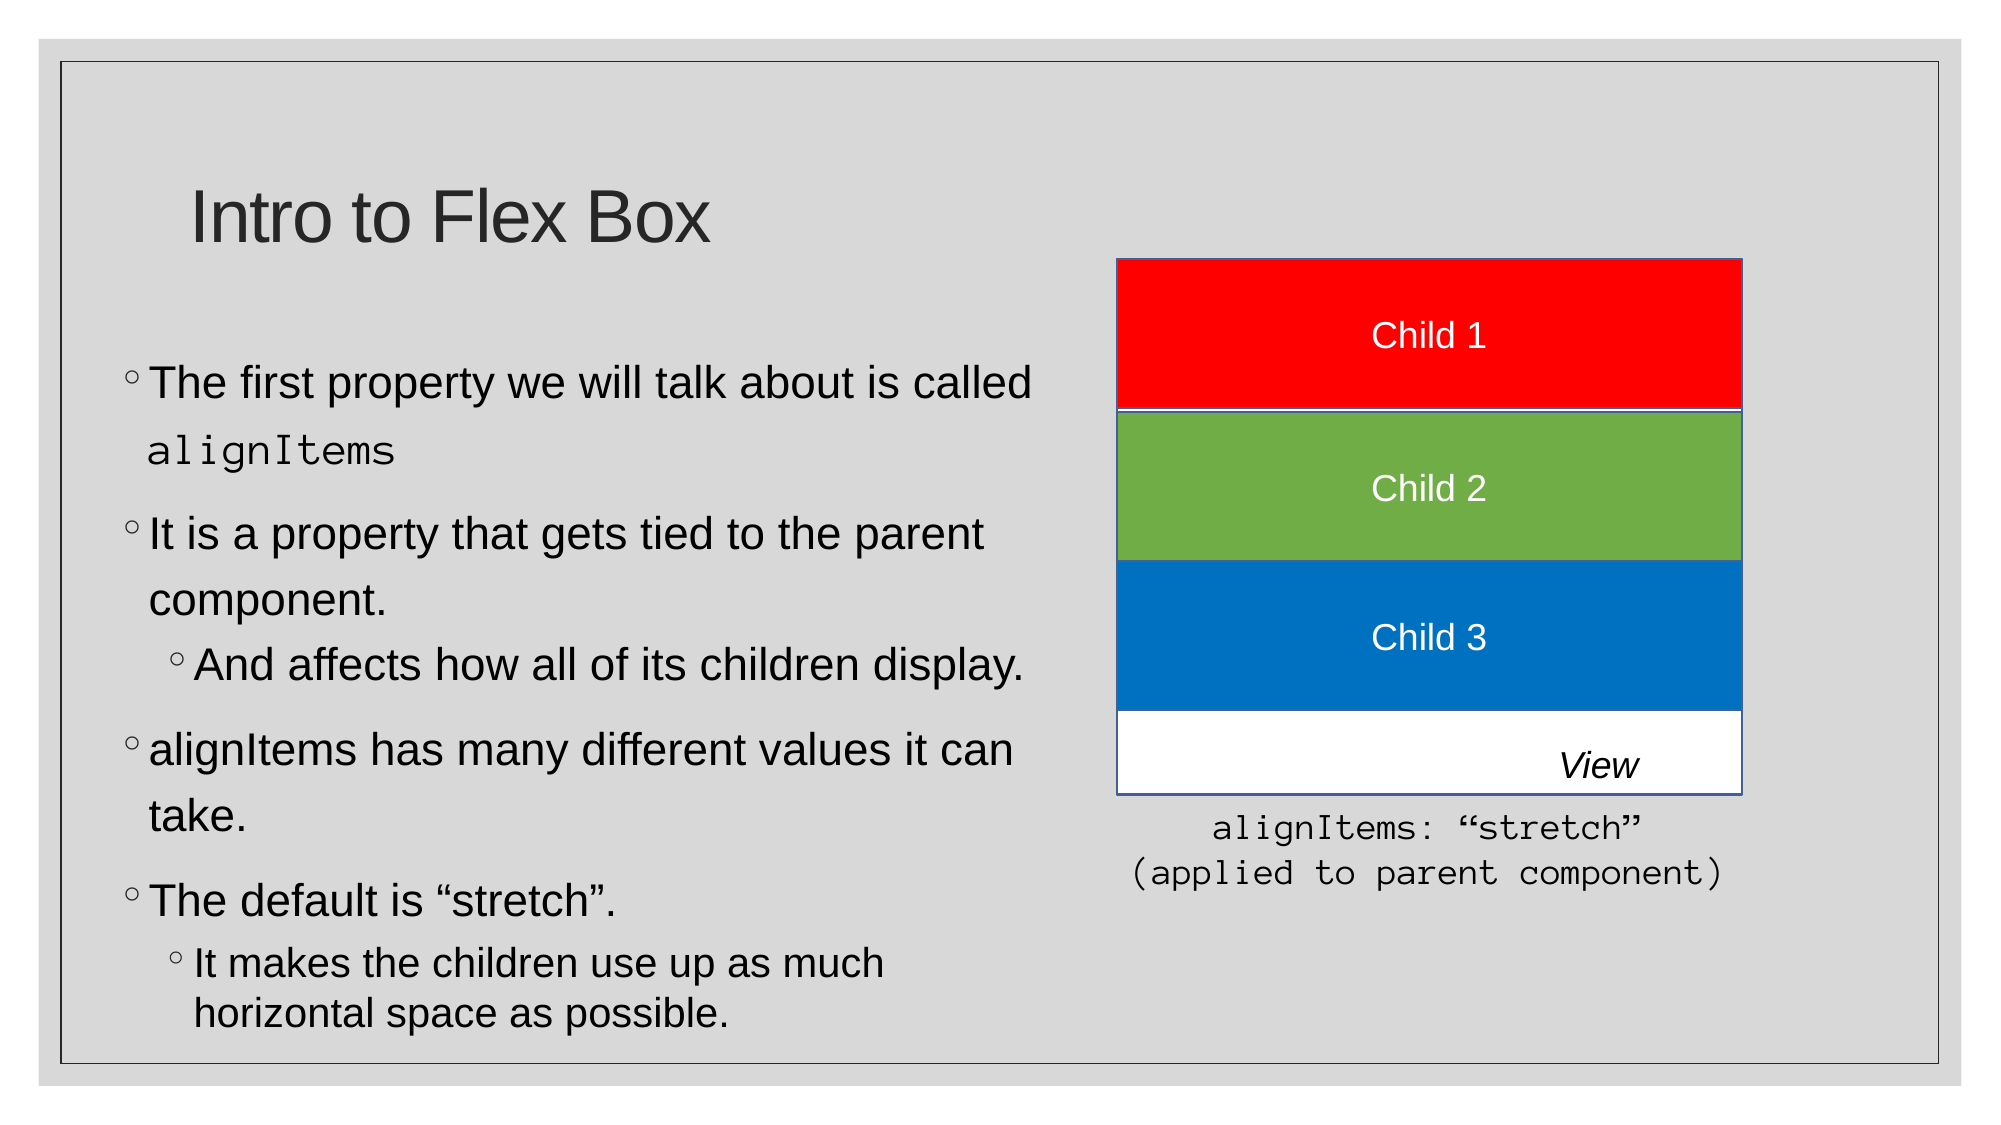

# Intro to Flex Box

Child 1
The first property we will talk about is called alignItems
It is a property that gets tied to the parent component.
And affects how all of its children display.
alignItems has many different values it can take.
The default is “stretch”.
It makes the children use up as much horizontal space as possible.

Child 2
Child 3
View
alignItems: “stretch”
(applied to parent component)